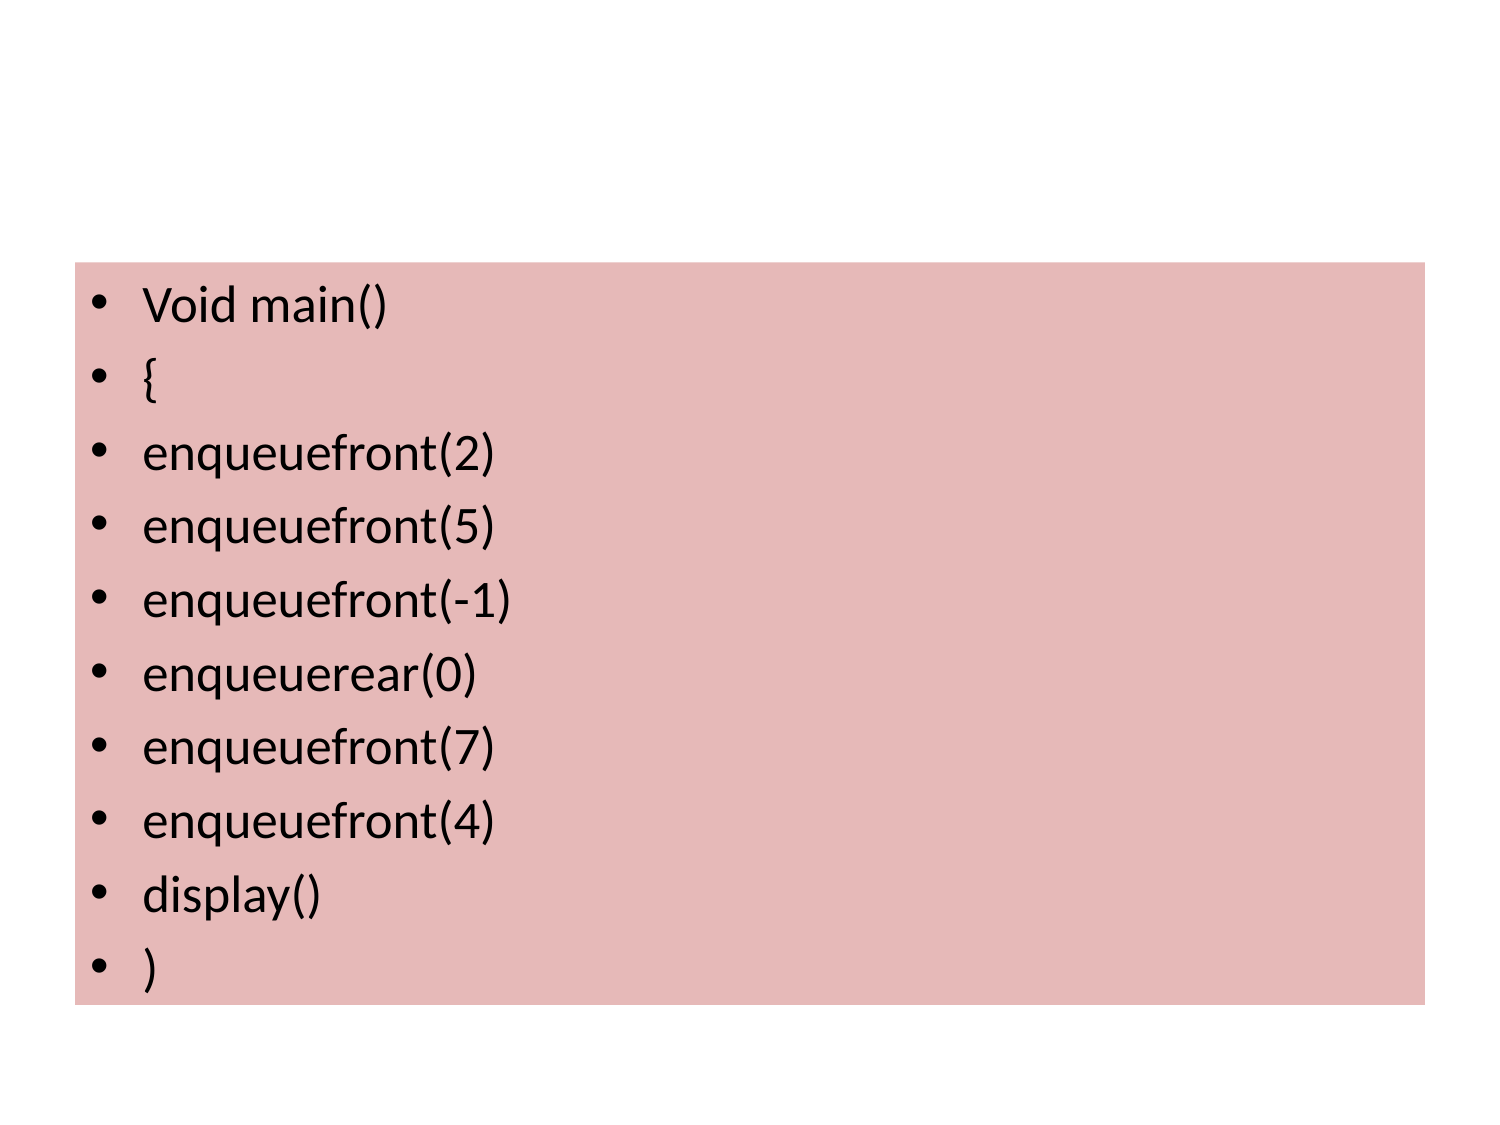

#
Void main()
{
enqueuefront(2)
enqueuefront(5)
enqueuefront(-1)
enqueuerear(0)
enqueuefront(7)
enqueuefront(4)
display()
)